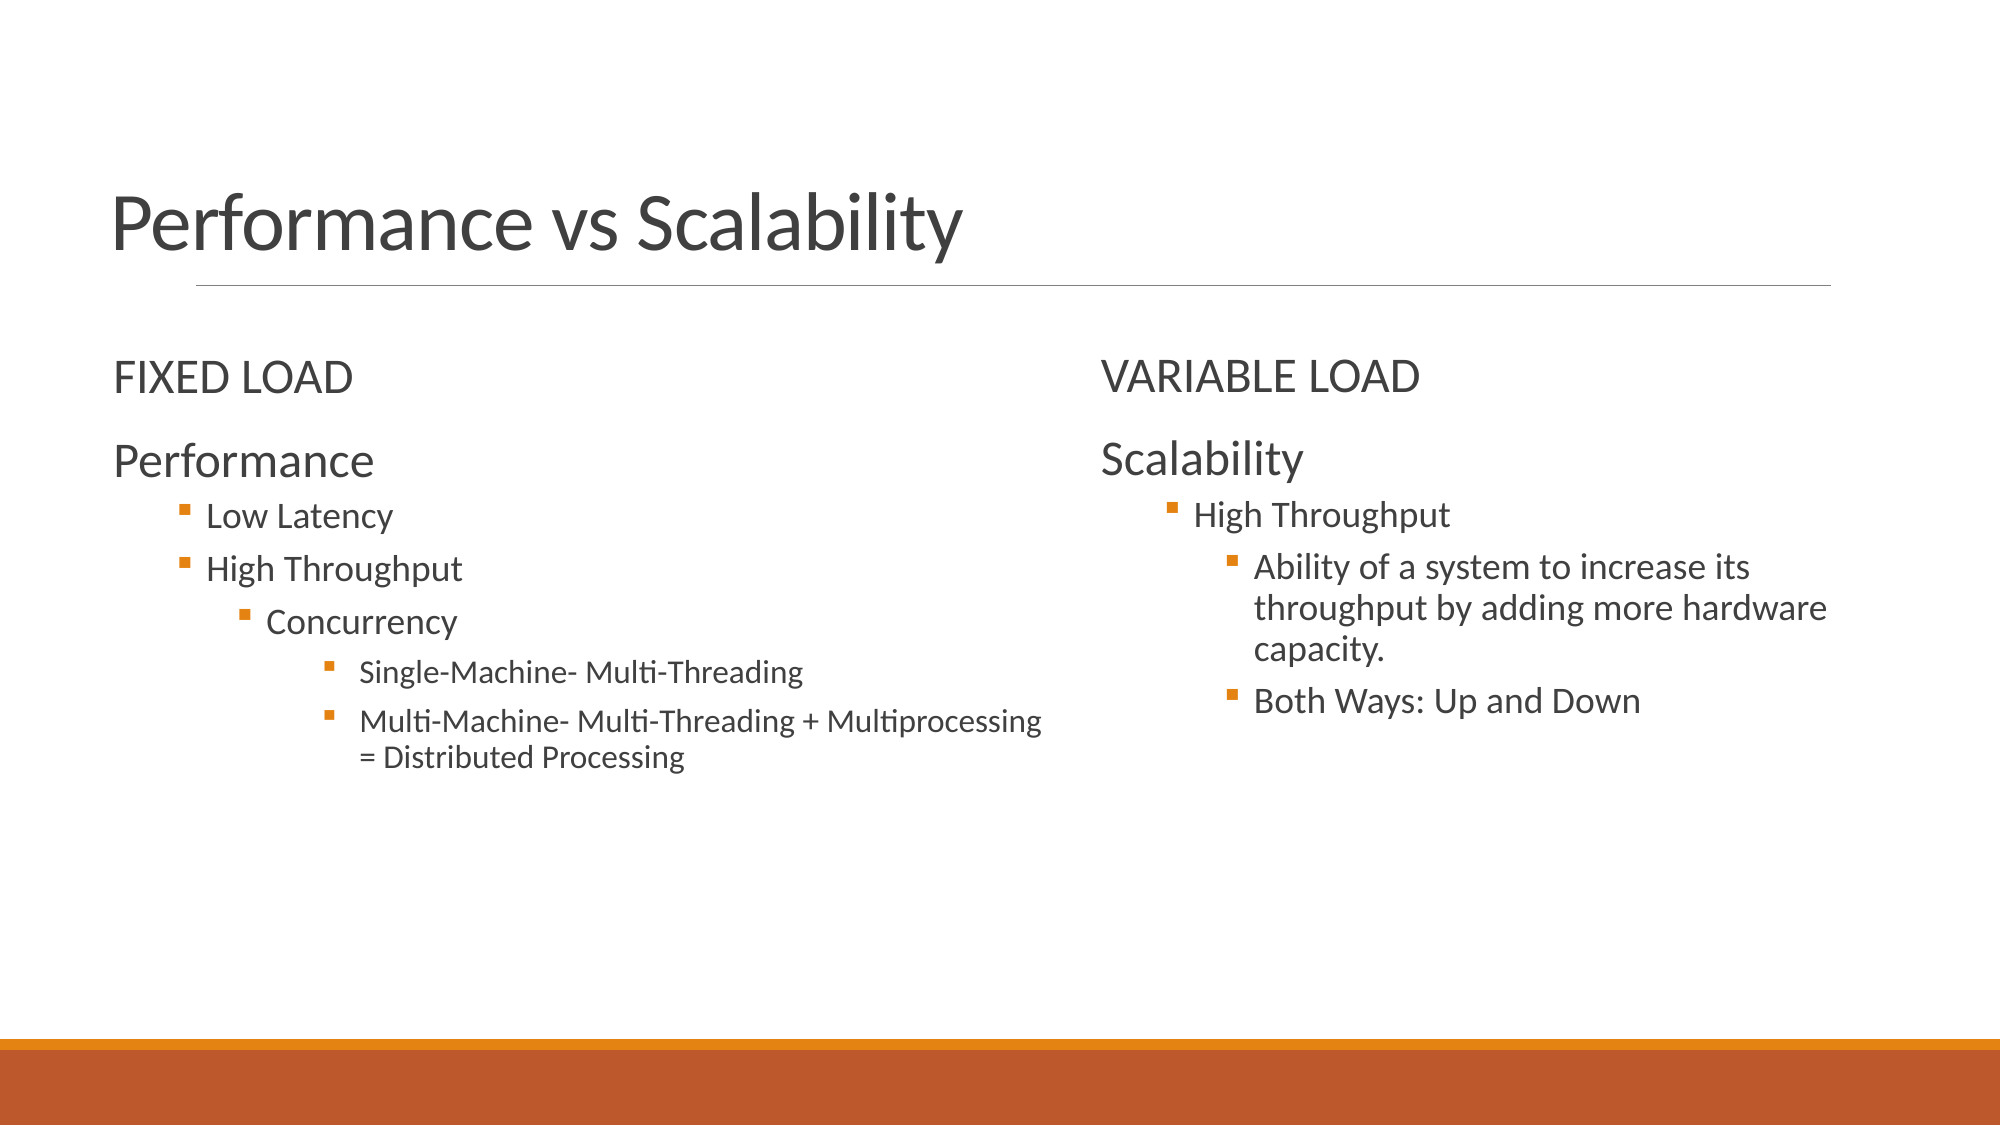

# Performance vs Scalability
VARIABLE LOAD
Scalability
High Throughput
Ability of a system to increase its throughput by adding more hardware capacity.
Both Ways: Up and Down
FIXED LOAD
Performance
Low Latency
High Throughput
Concurrency
Single-Machine- Multi-Threading
Multi-Machine- Multi-Threading + Multiprocessing = Distributed Processing